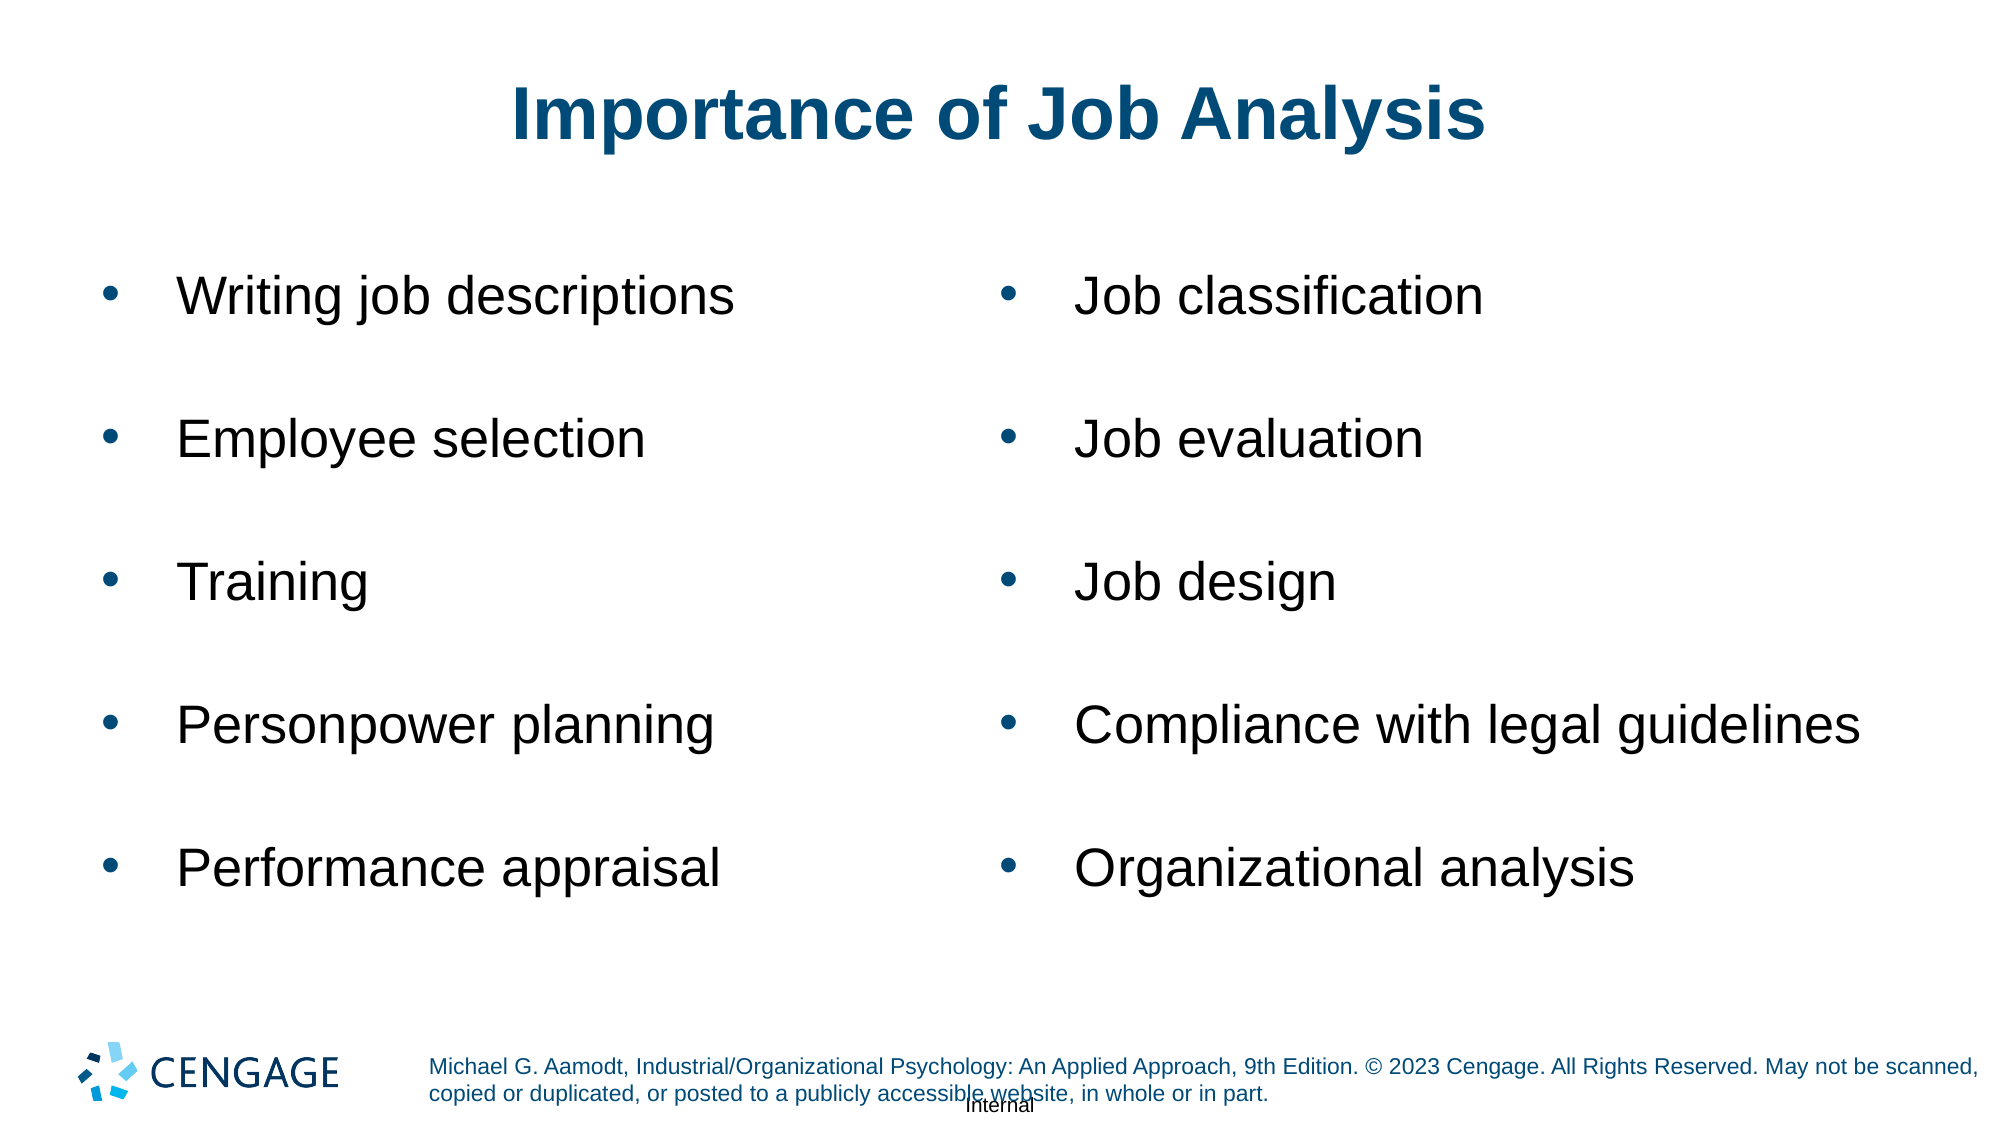

# Importance of Job Analysis
Writing job descriptions
Employee selection
Training
Personpower planning
Performance appraisal
Job classification
Job evaluation
Job design
Compliance with legal guidelines
Organizational analysis